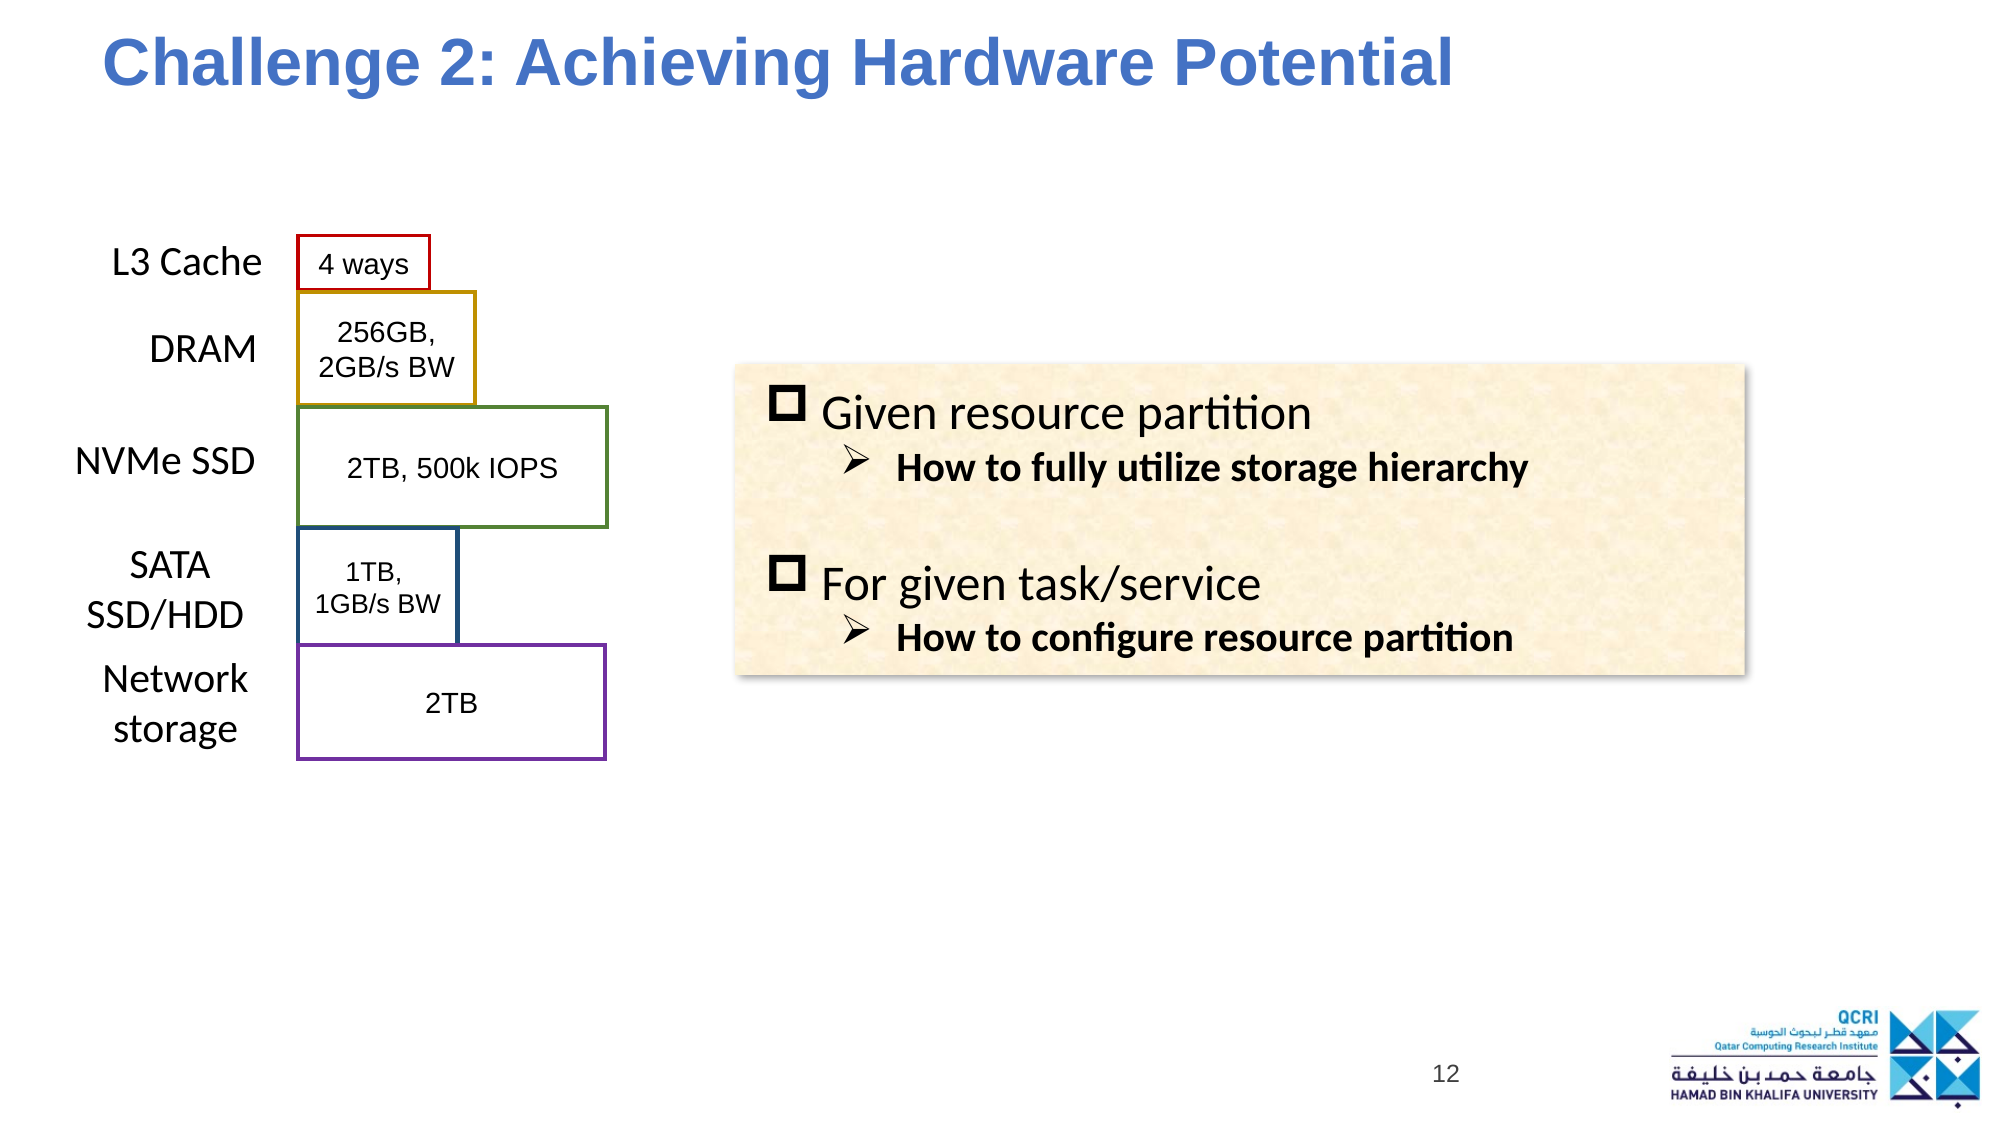

# Challenge 2: Achieving Hardware Potential
L3 Cache
4 ways
256GB,
2GB/s BW
2TB, 500k IOPS
1TB,
1GB/s BW
2TB
DRAM
NVMe SSD
SATA SSD/HDD
Network storage
Given resource partition
How to fully utilize storage hierarchy

For given task/service
How to configure resource partition
12